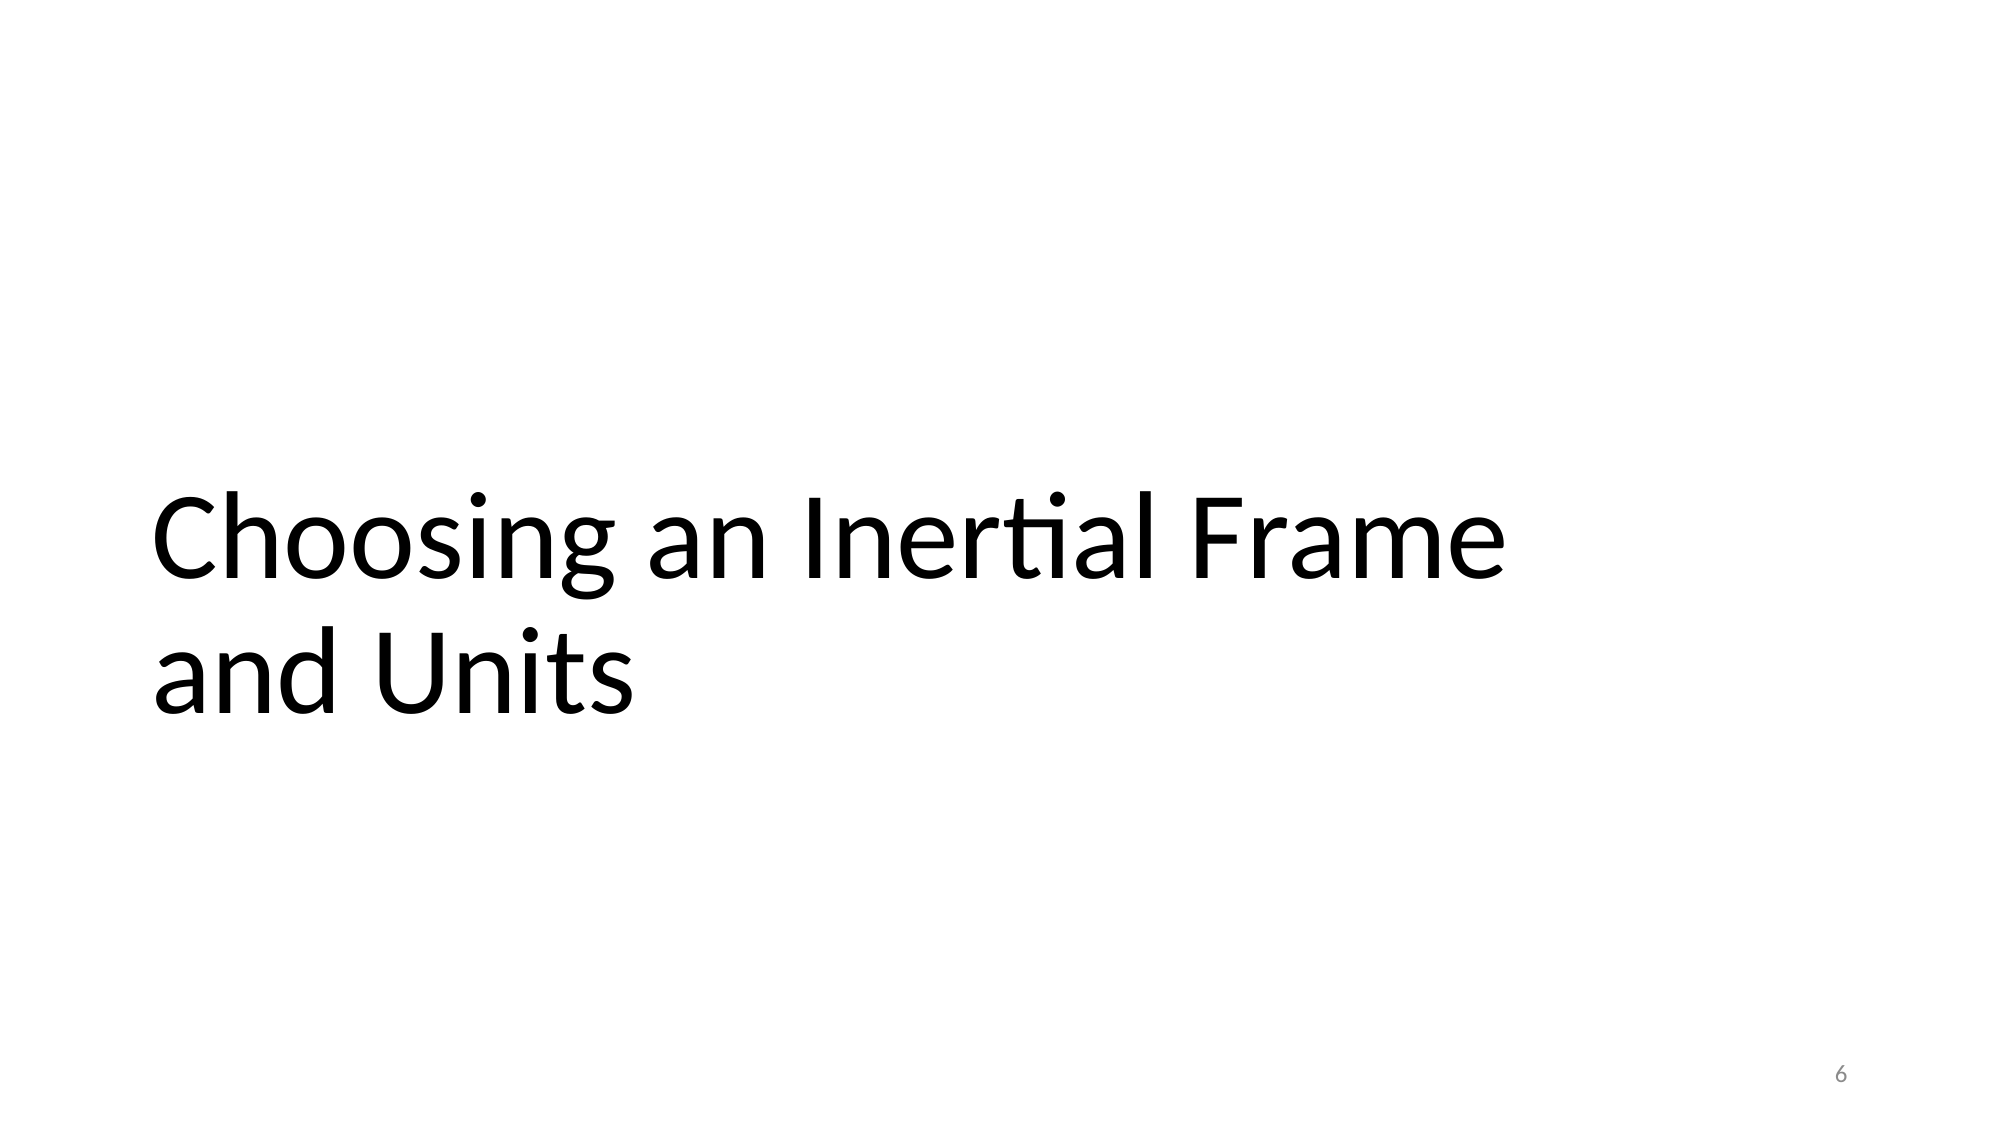

# Choosing an Inertial Frame and Units

6